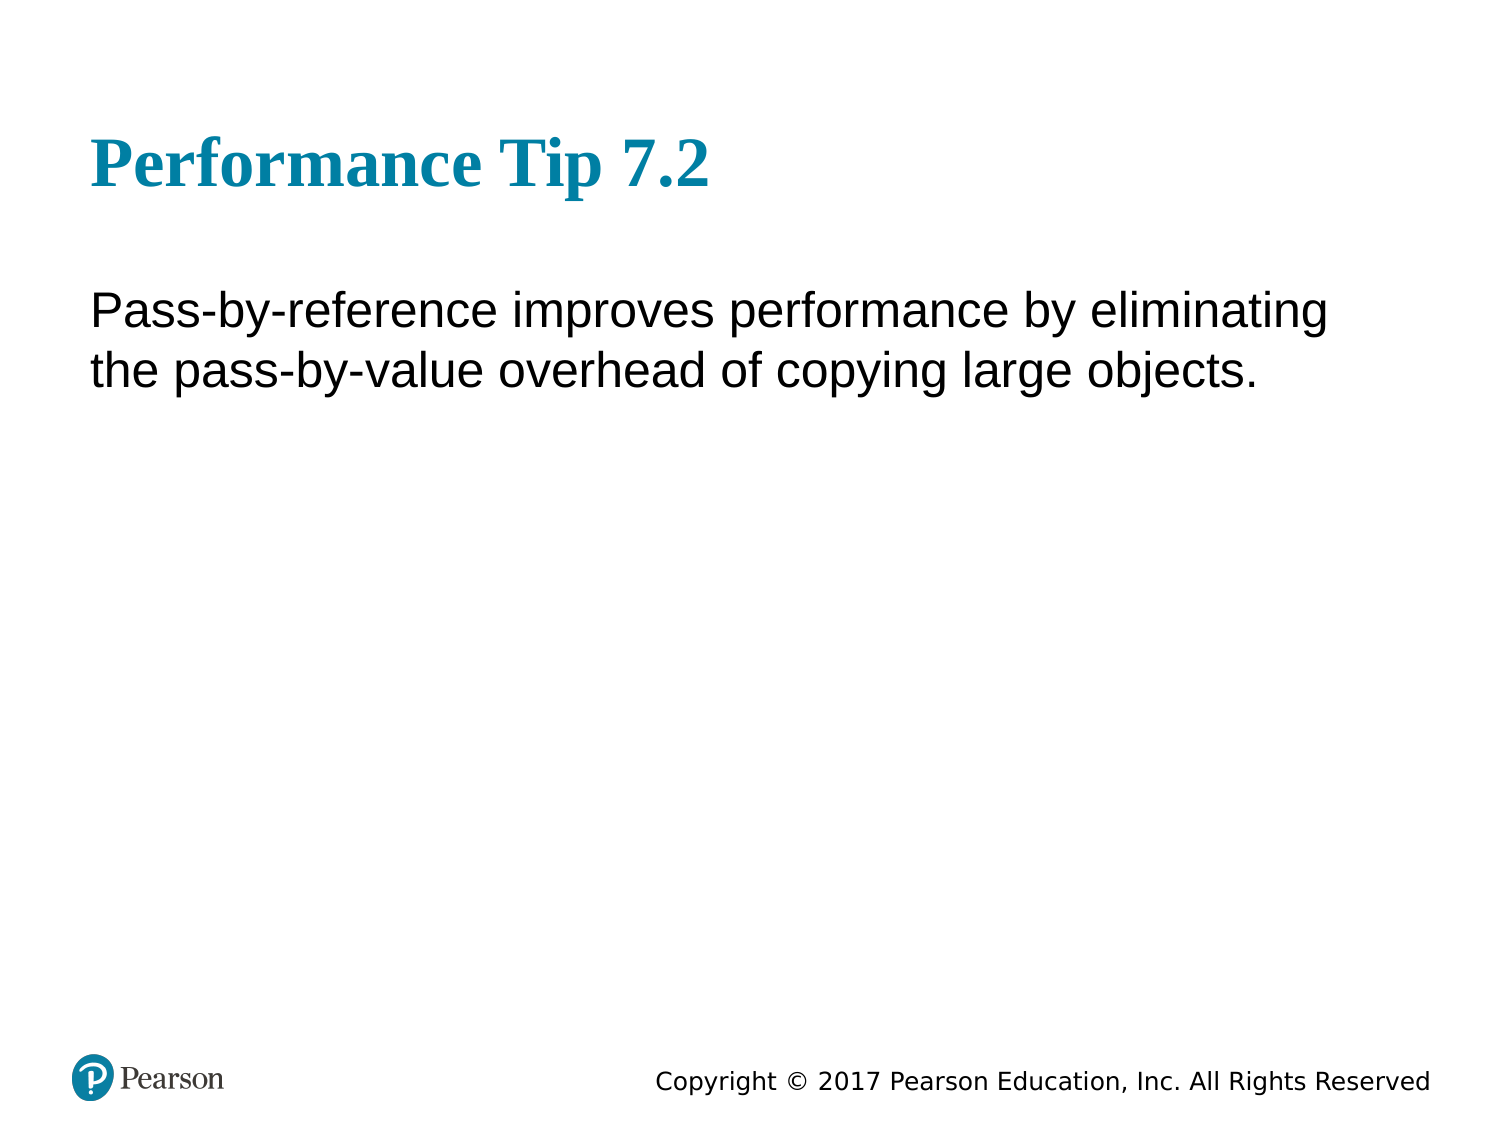

# Performance Tip 7.2
Pass-by-reference improves performance by eliminating the pass-by-value overhead of copying large objects.